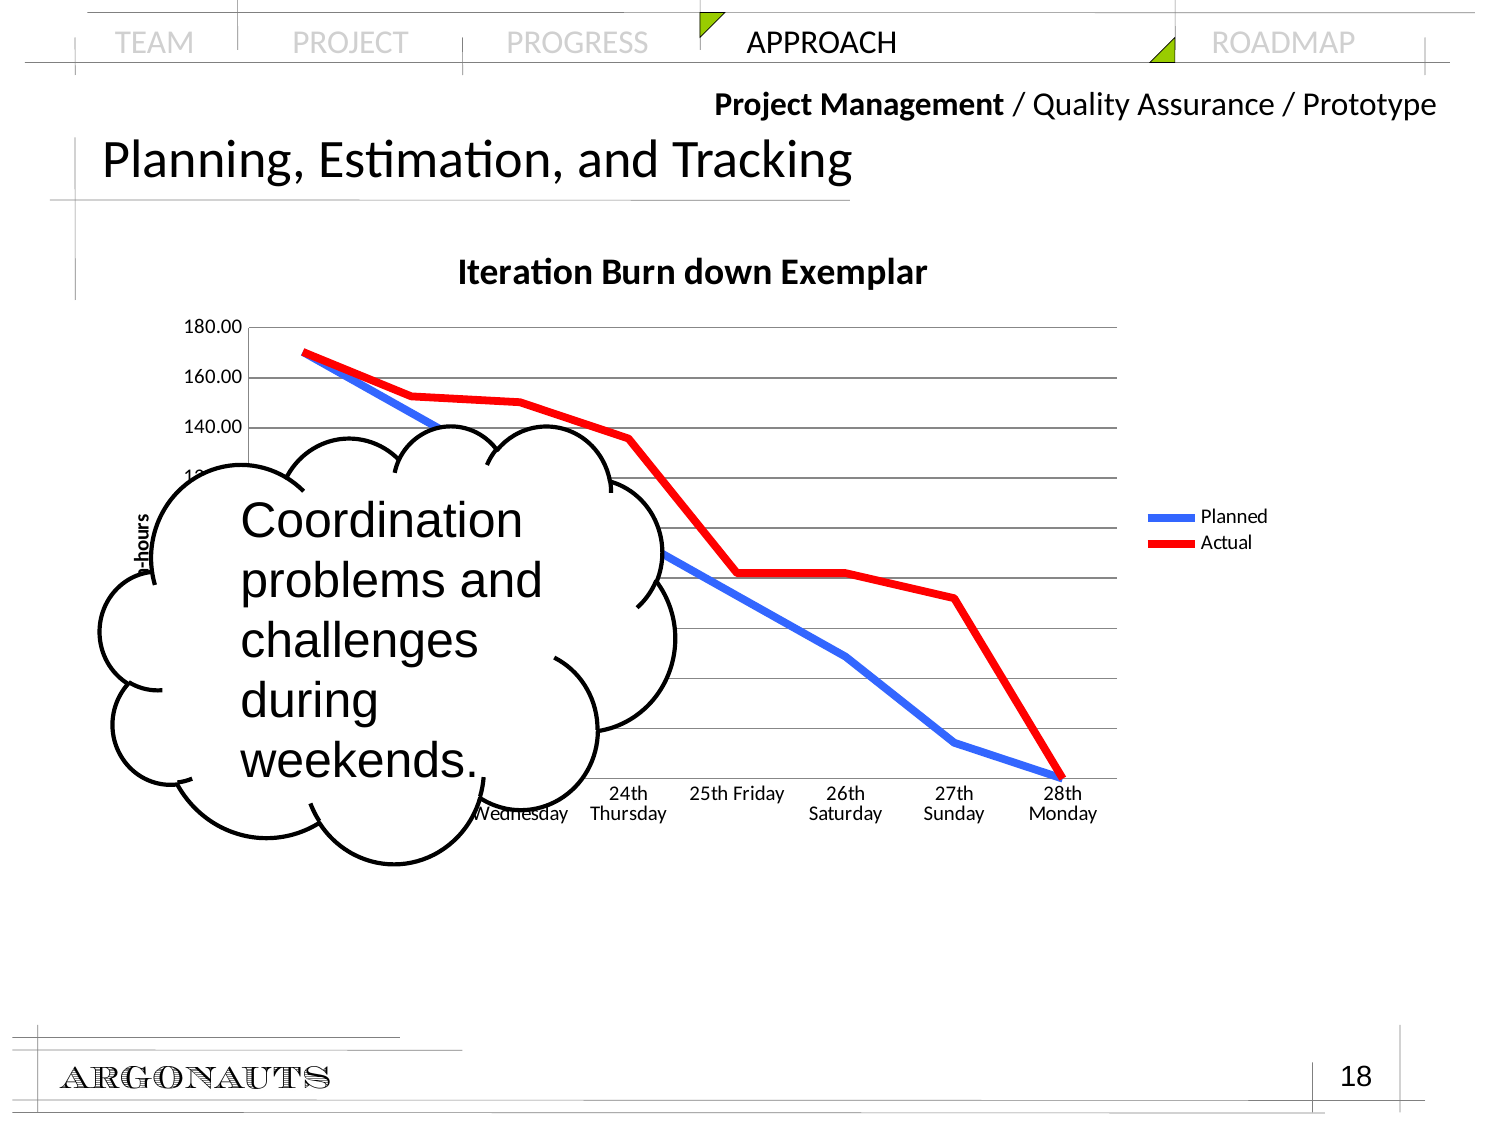

Project Management / Quality Assurance / Prototype
# Planning, Estimation, and Tracking

[unsupported chart]

Coordination problems and challenges during weekends.
18